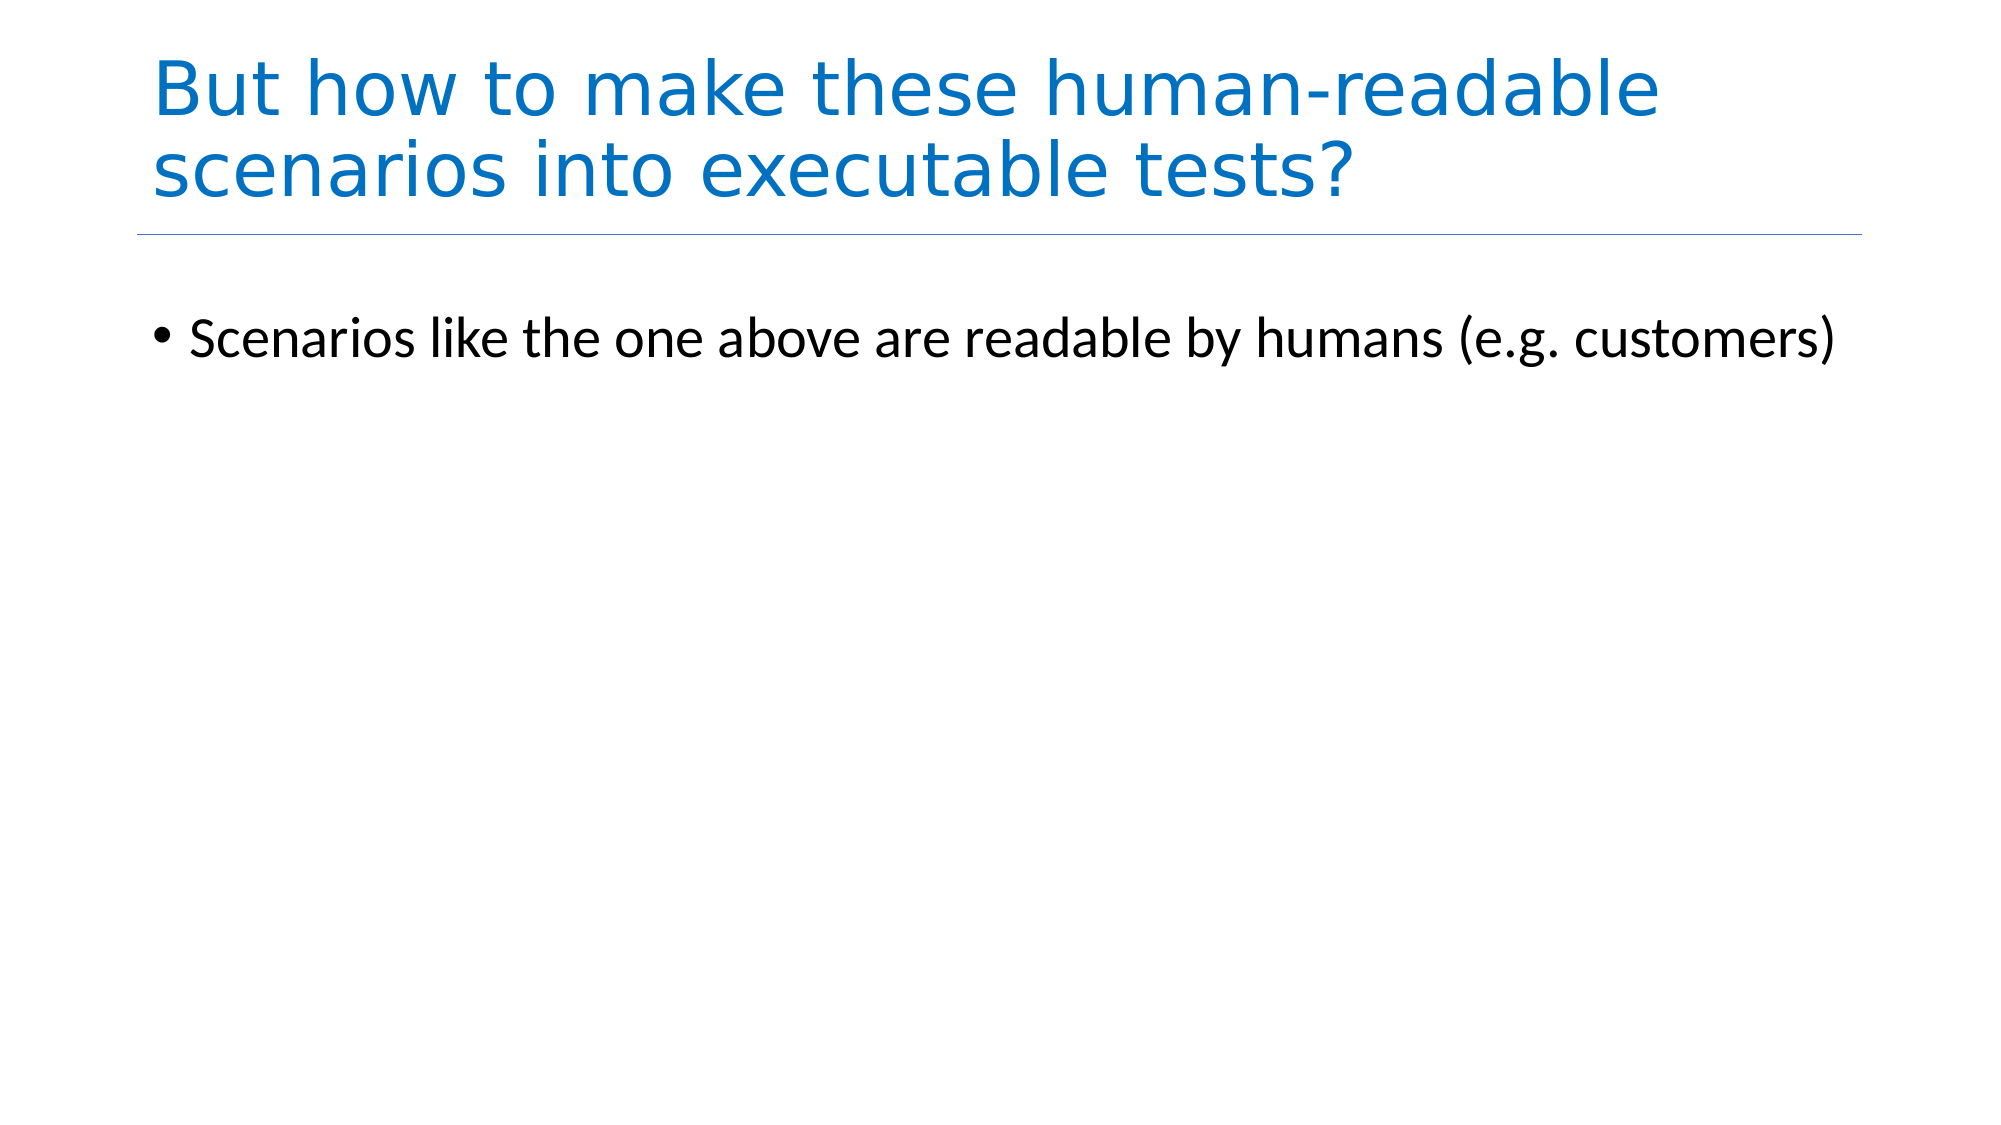

# But how to make these human-readable scenarios into executable tests?
Scenarios like the one above are readable by humans (e.g. customers)